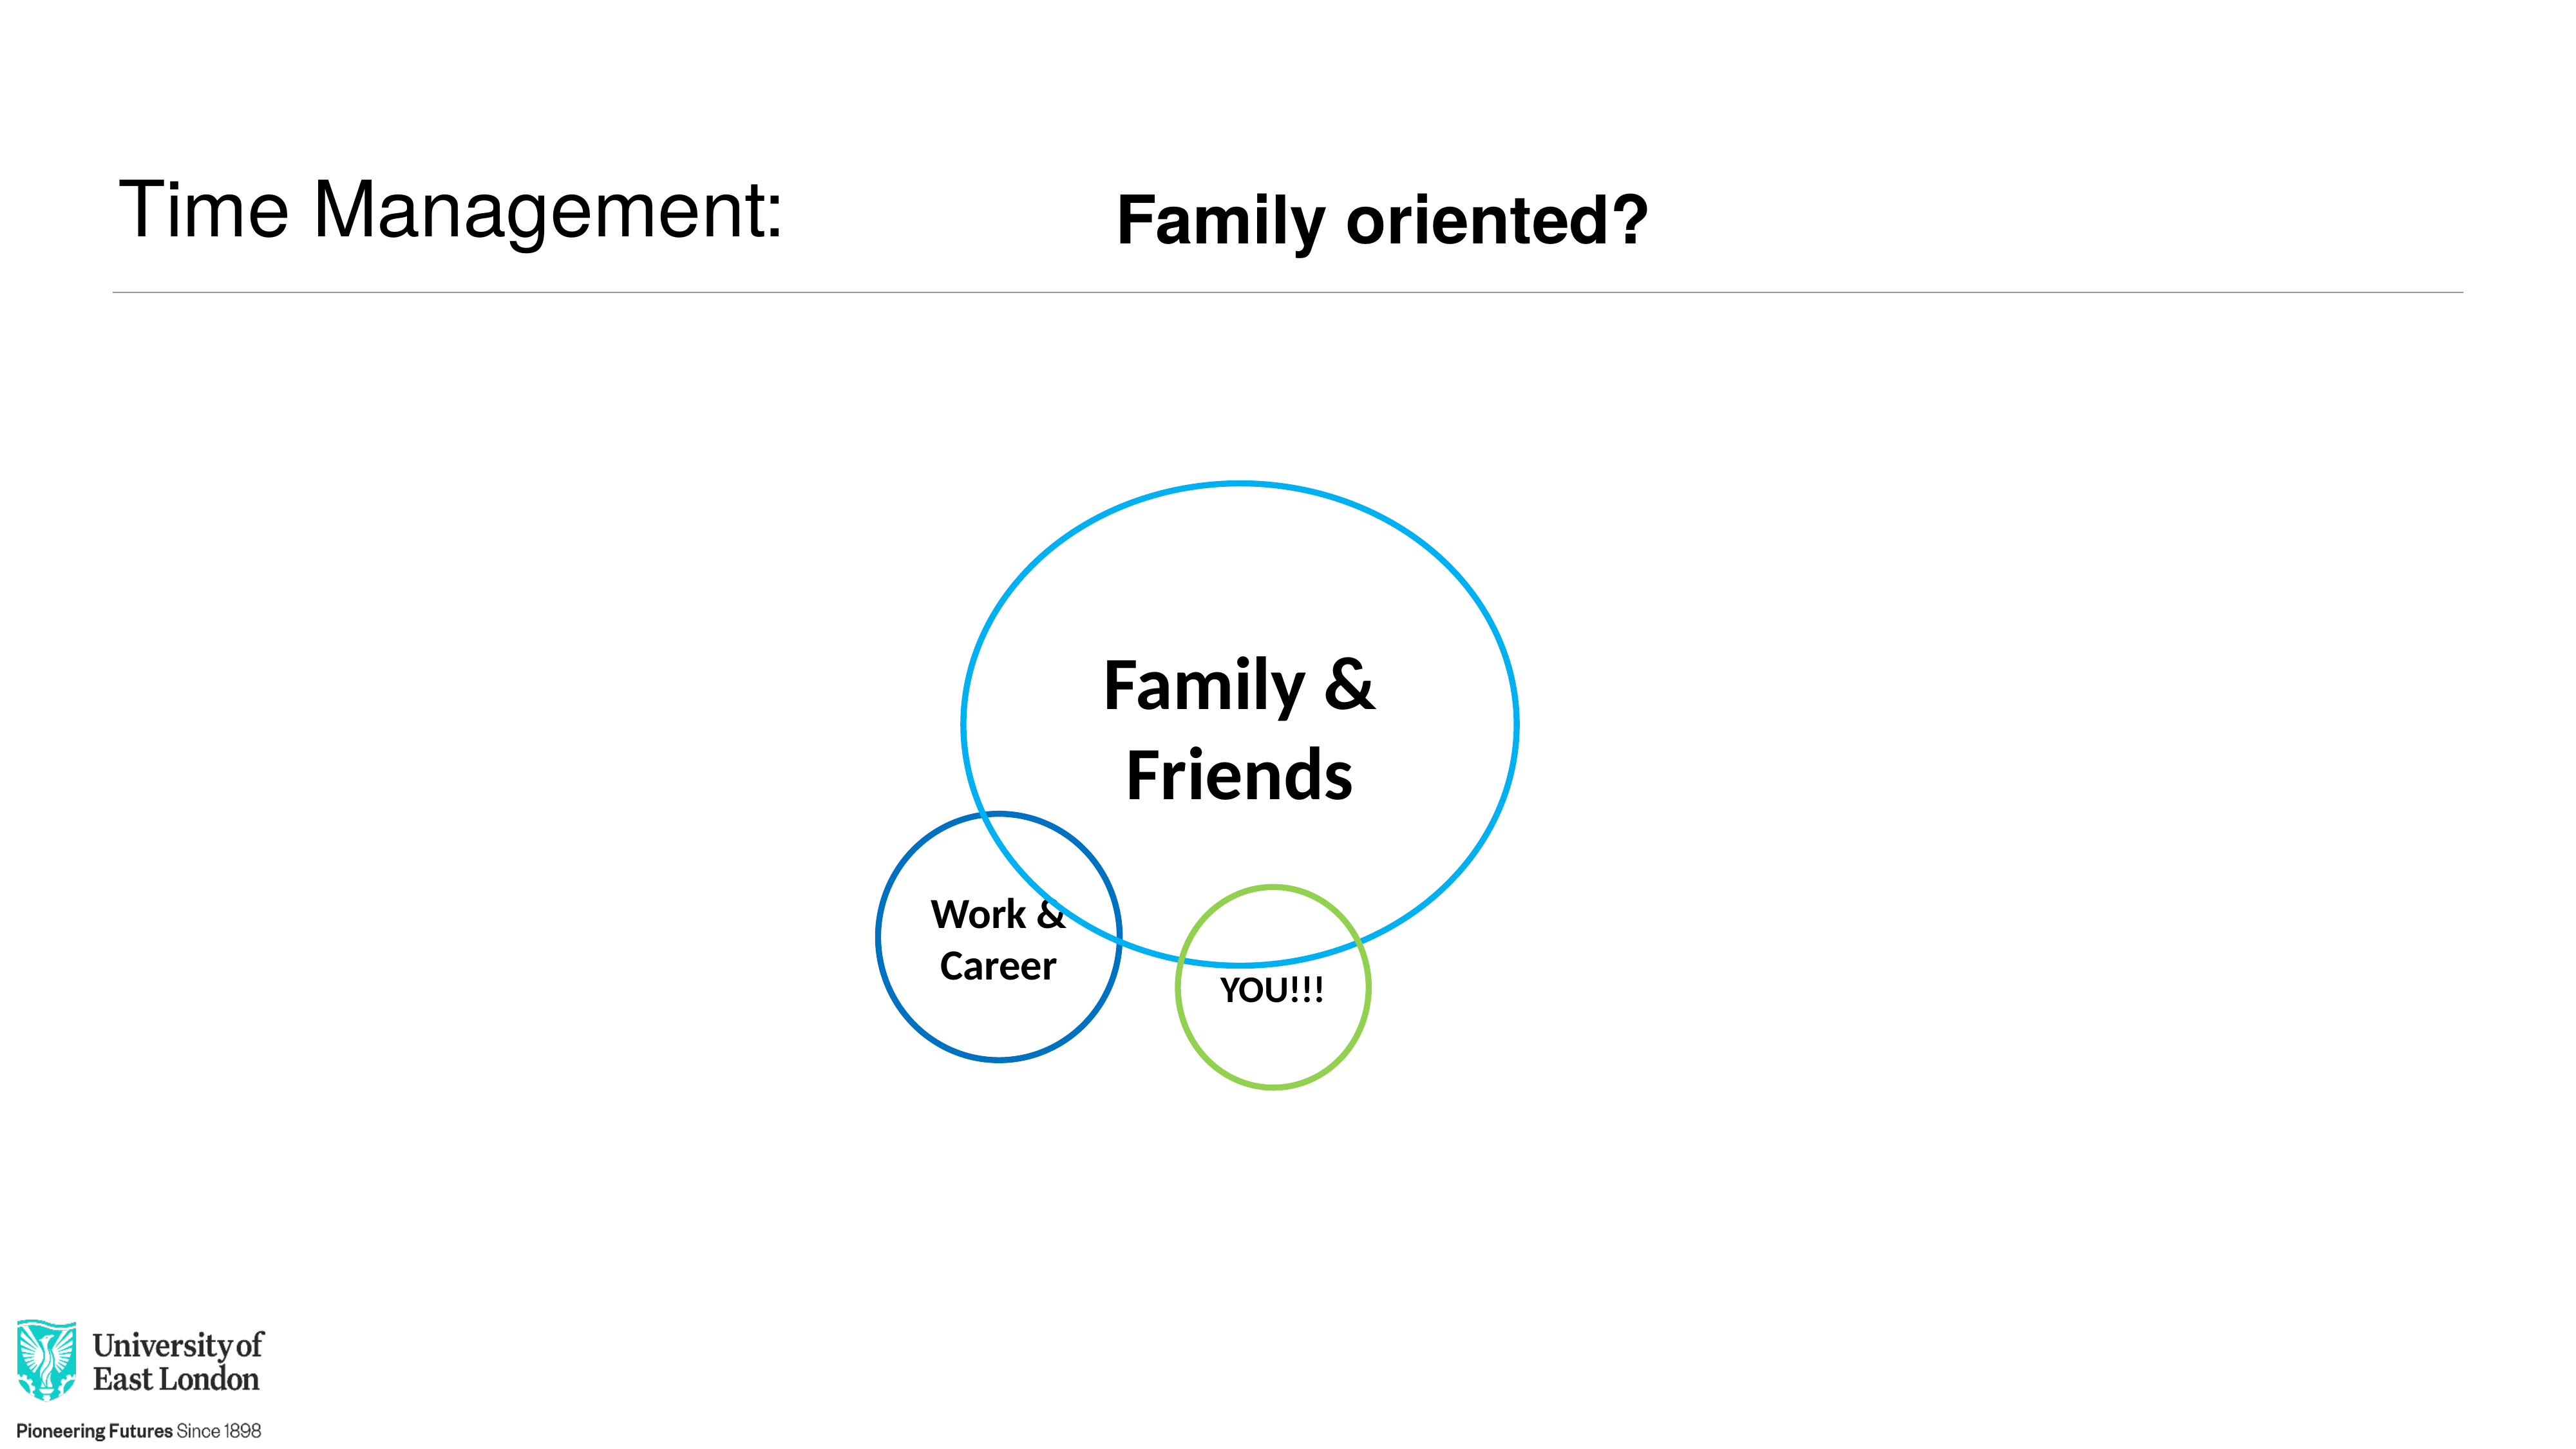

# Time Management:
Family oriented?
Family & Friends
Work & Career
YOU!!!